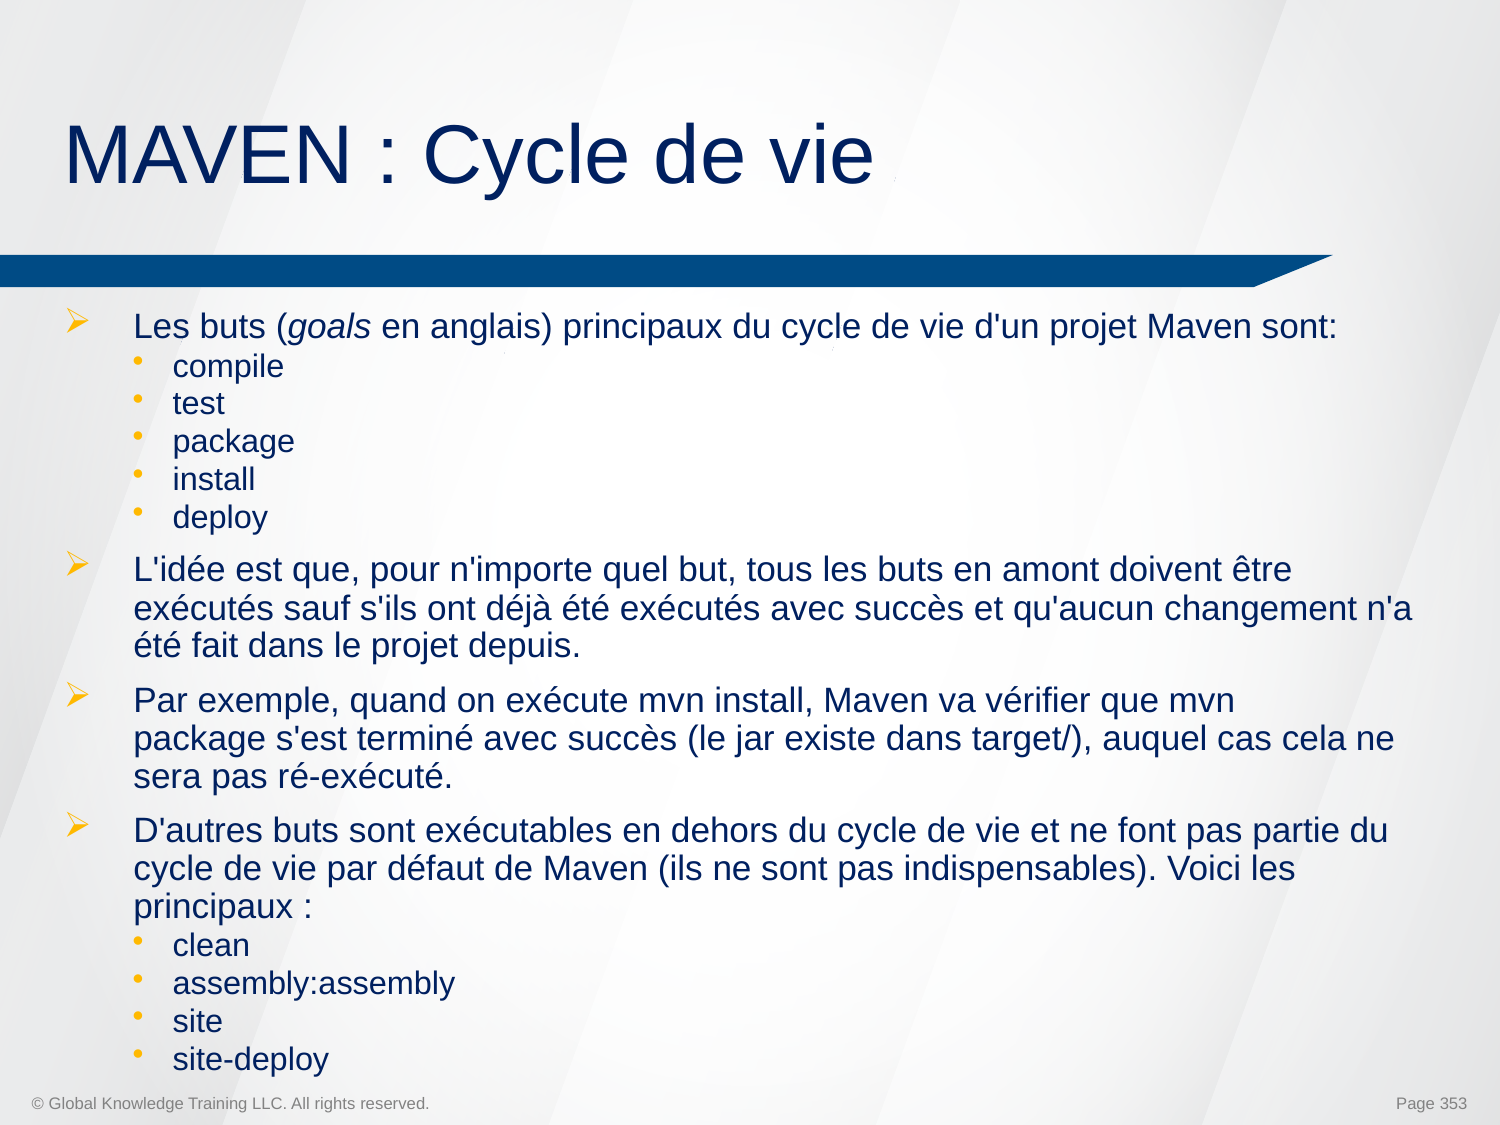

# MAVEN : Cycle de vie
Les buts (goals en anglais) principaux du cycle de vie d'un projet Maven sont:
compile
test
package
install
deploy
L'idée est que, pour n'importe quel but, tous les buts en amont doivent être exécutés sauf s'ils ont déjà été exécutés avec succès et qu'aucun changement n'a été fait dans le projet depuis.
Par exemple, quand on exécute mvn install, Maven va vérifier que mvn package s'est terminé avec succès (le jar existe dans target/), auquel cas cela ne sera pas ré-exécuté.
D'autres buts sont exécutables en dehors du cycle de vie et ne font pas partie du cycle de vie par défaut de Maven (ils ne sont pas indispensables). Voici les principaux :
clean
assembly:assembly
site
site-deploy